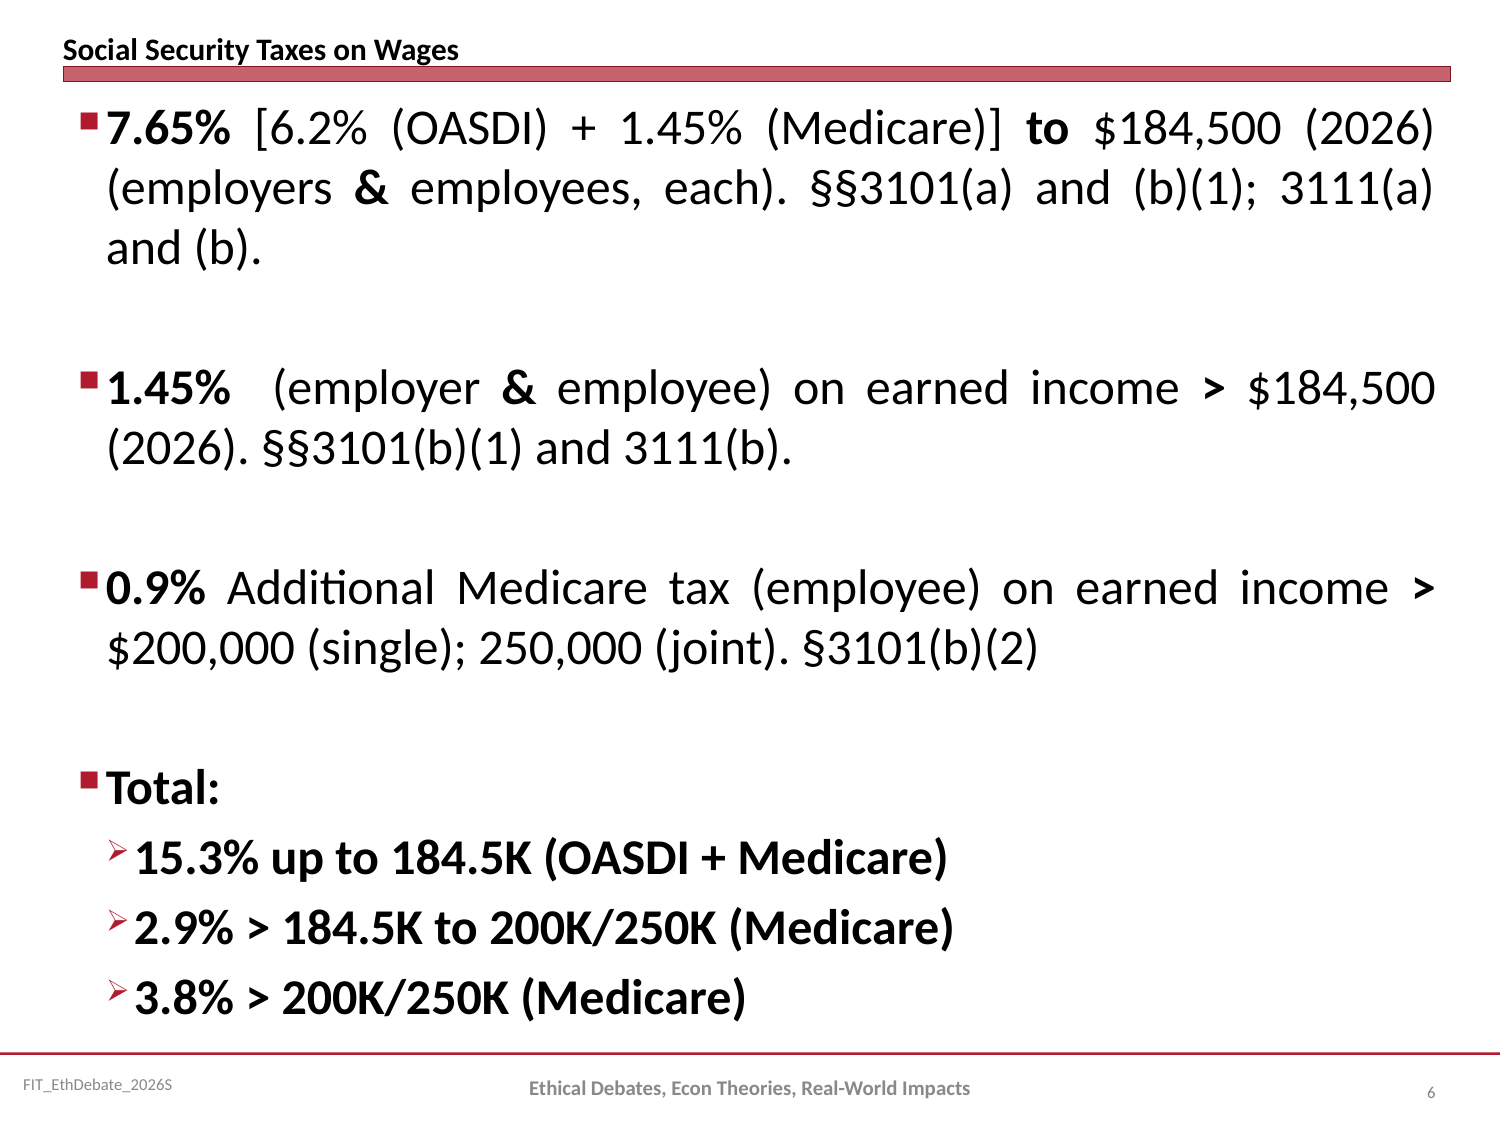

# Social Security Taxes on Wages
7.65% [6.2% (OASDI) + 1.45% (Medicare)] to $184,500 (2026) (employers & employees, each). §§3101(a) and (b)(1); 3111(a) and (b).

1.45%  (employer & employee) on earned income > $184,500 (2026). §§3101(b)(1) and 3111(b).

0.9% Additional Medicare tax (employee) on earned income > $200,000 (single); 250,000 (joint). §3101(b)(2)

Total:
15.3% up to 184.5K (OASDI + Medicare)
2.9% > 184.5K to 200K/250K (Medicare)
3.8% > 200K/250K (Medicare)

Ethical Debates, Econ Theories, Real-World Impacts
6